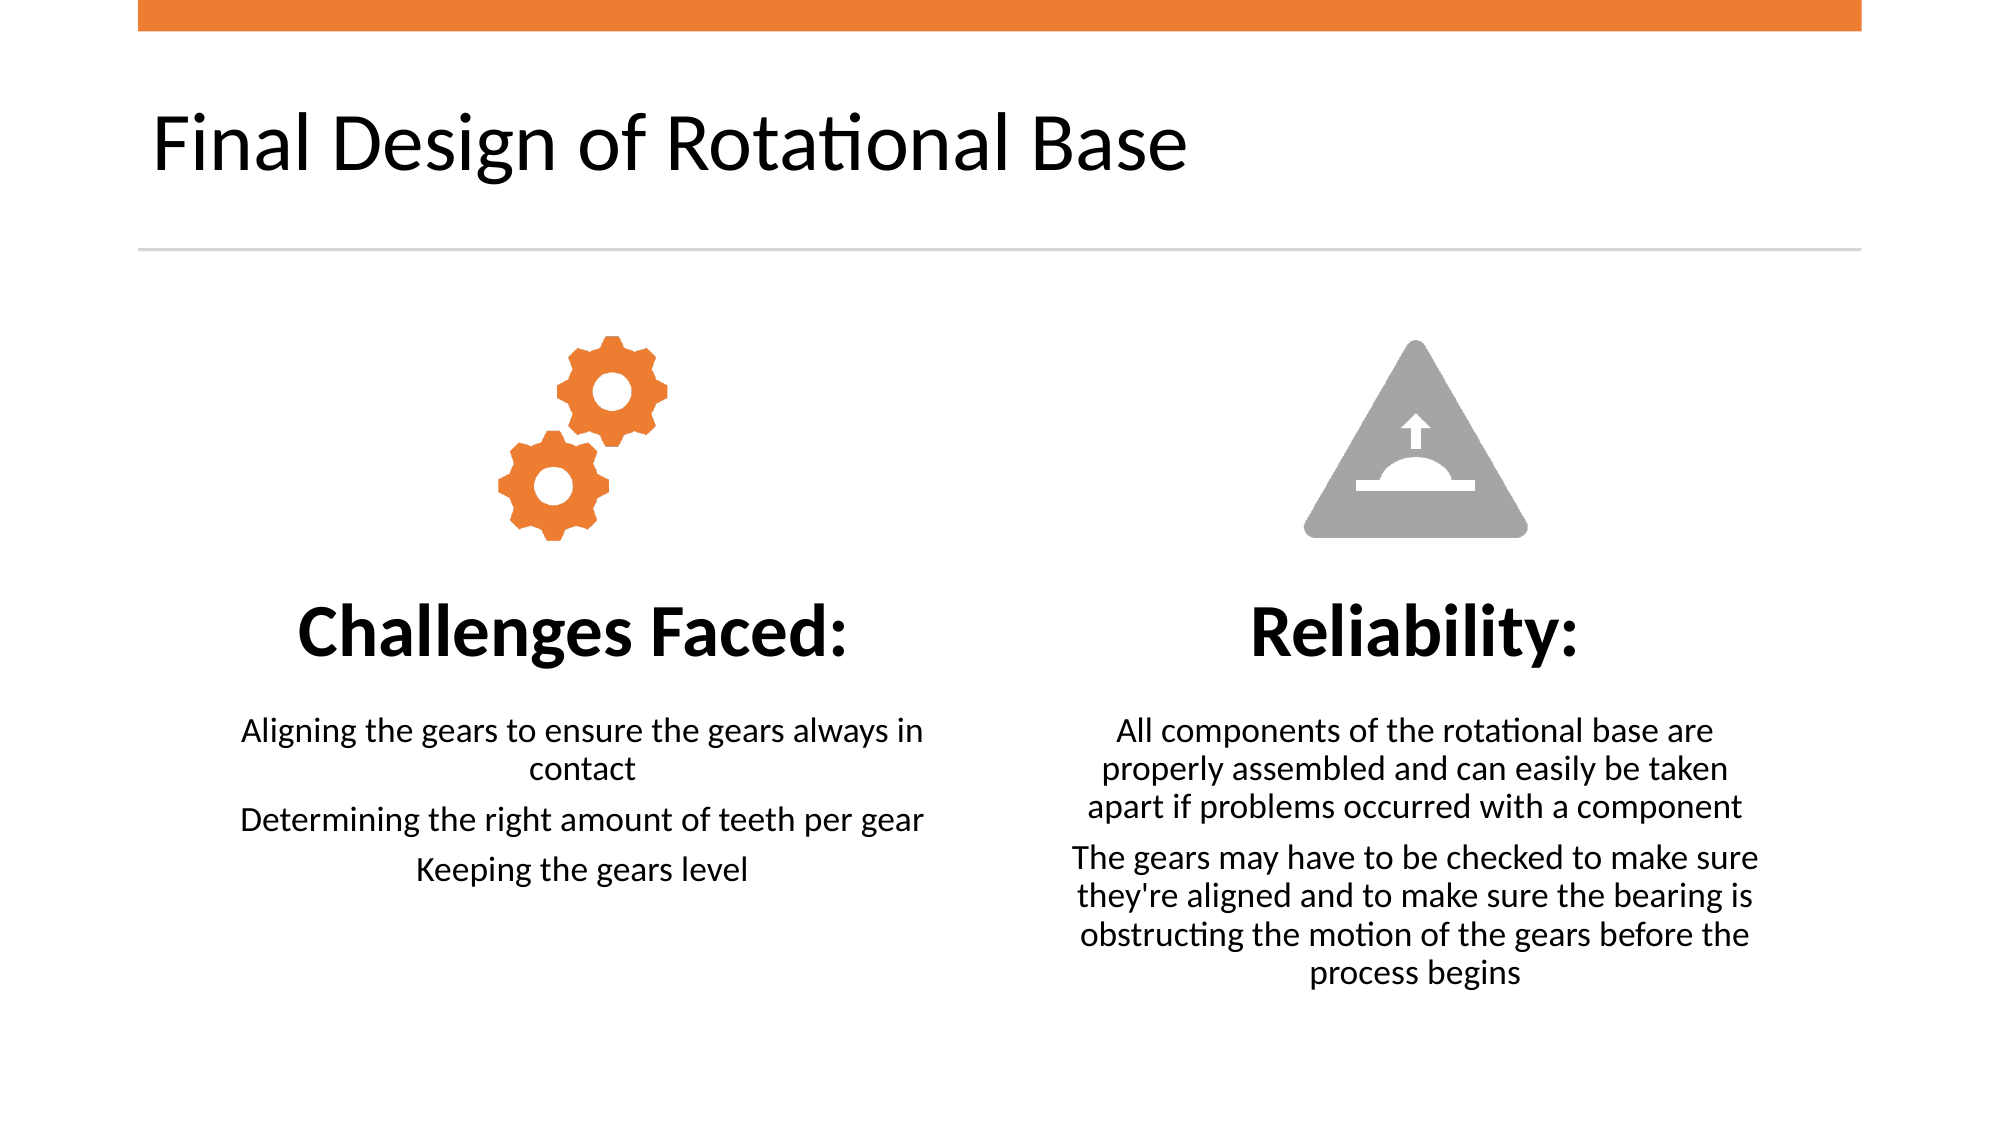

# Final Design of Rotational Base

Challenges Faced:
Aligning the gears to ensure the gears always in contact
Determining the right amount of teeth per gear
Keeping the gears level
Reliability:
All components of the rotational base are properly assembled and can easily be taken apart if problems occurred with a component
The gears may have to be checked to make sure they're aligned and to make sure the bearing is obstructing the motion of the gears before the process begins